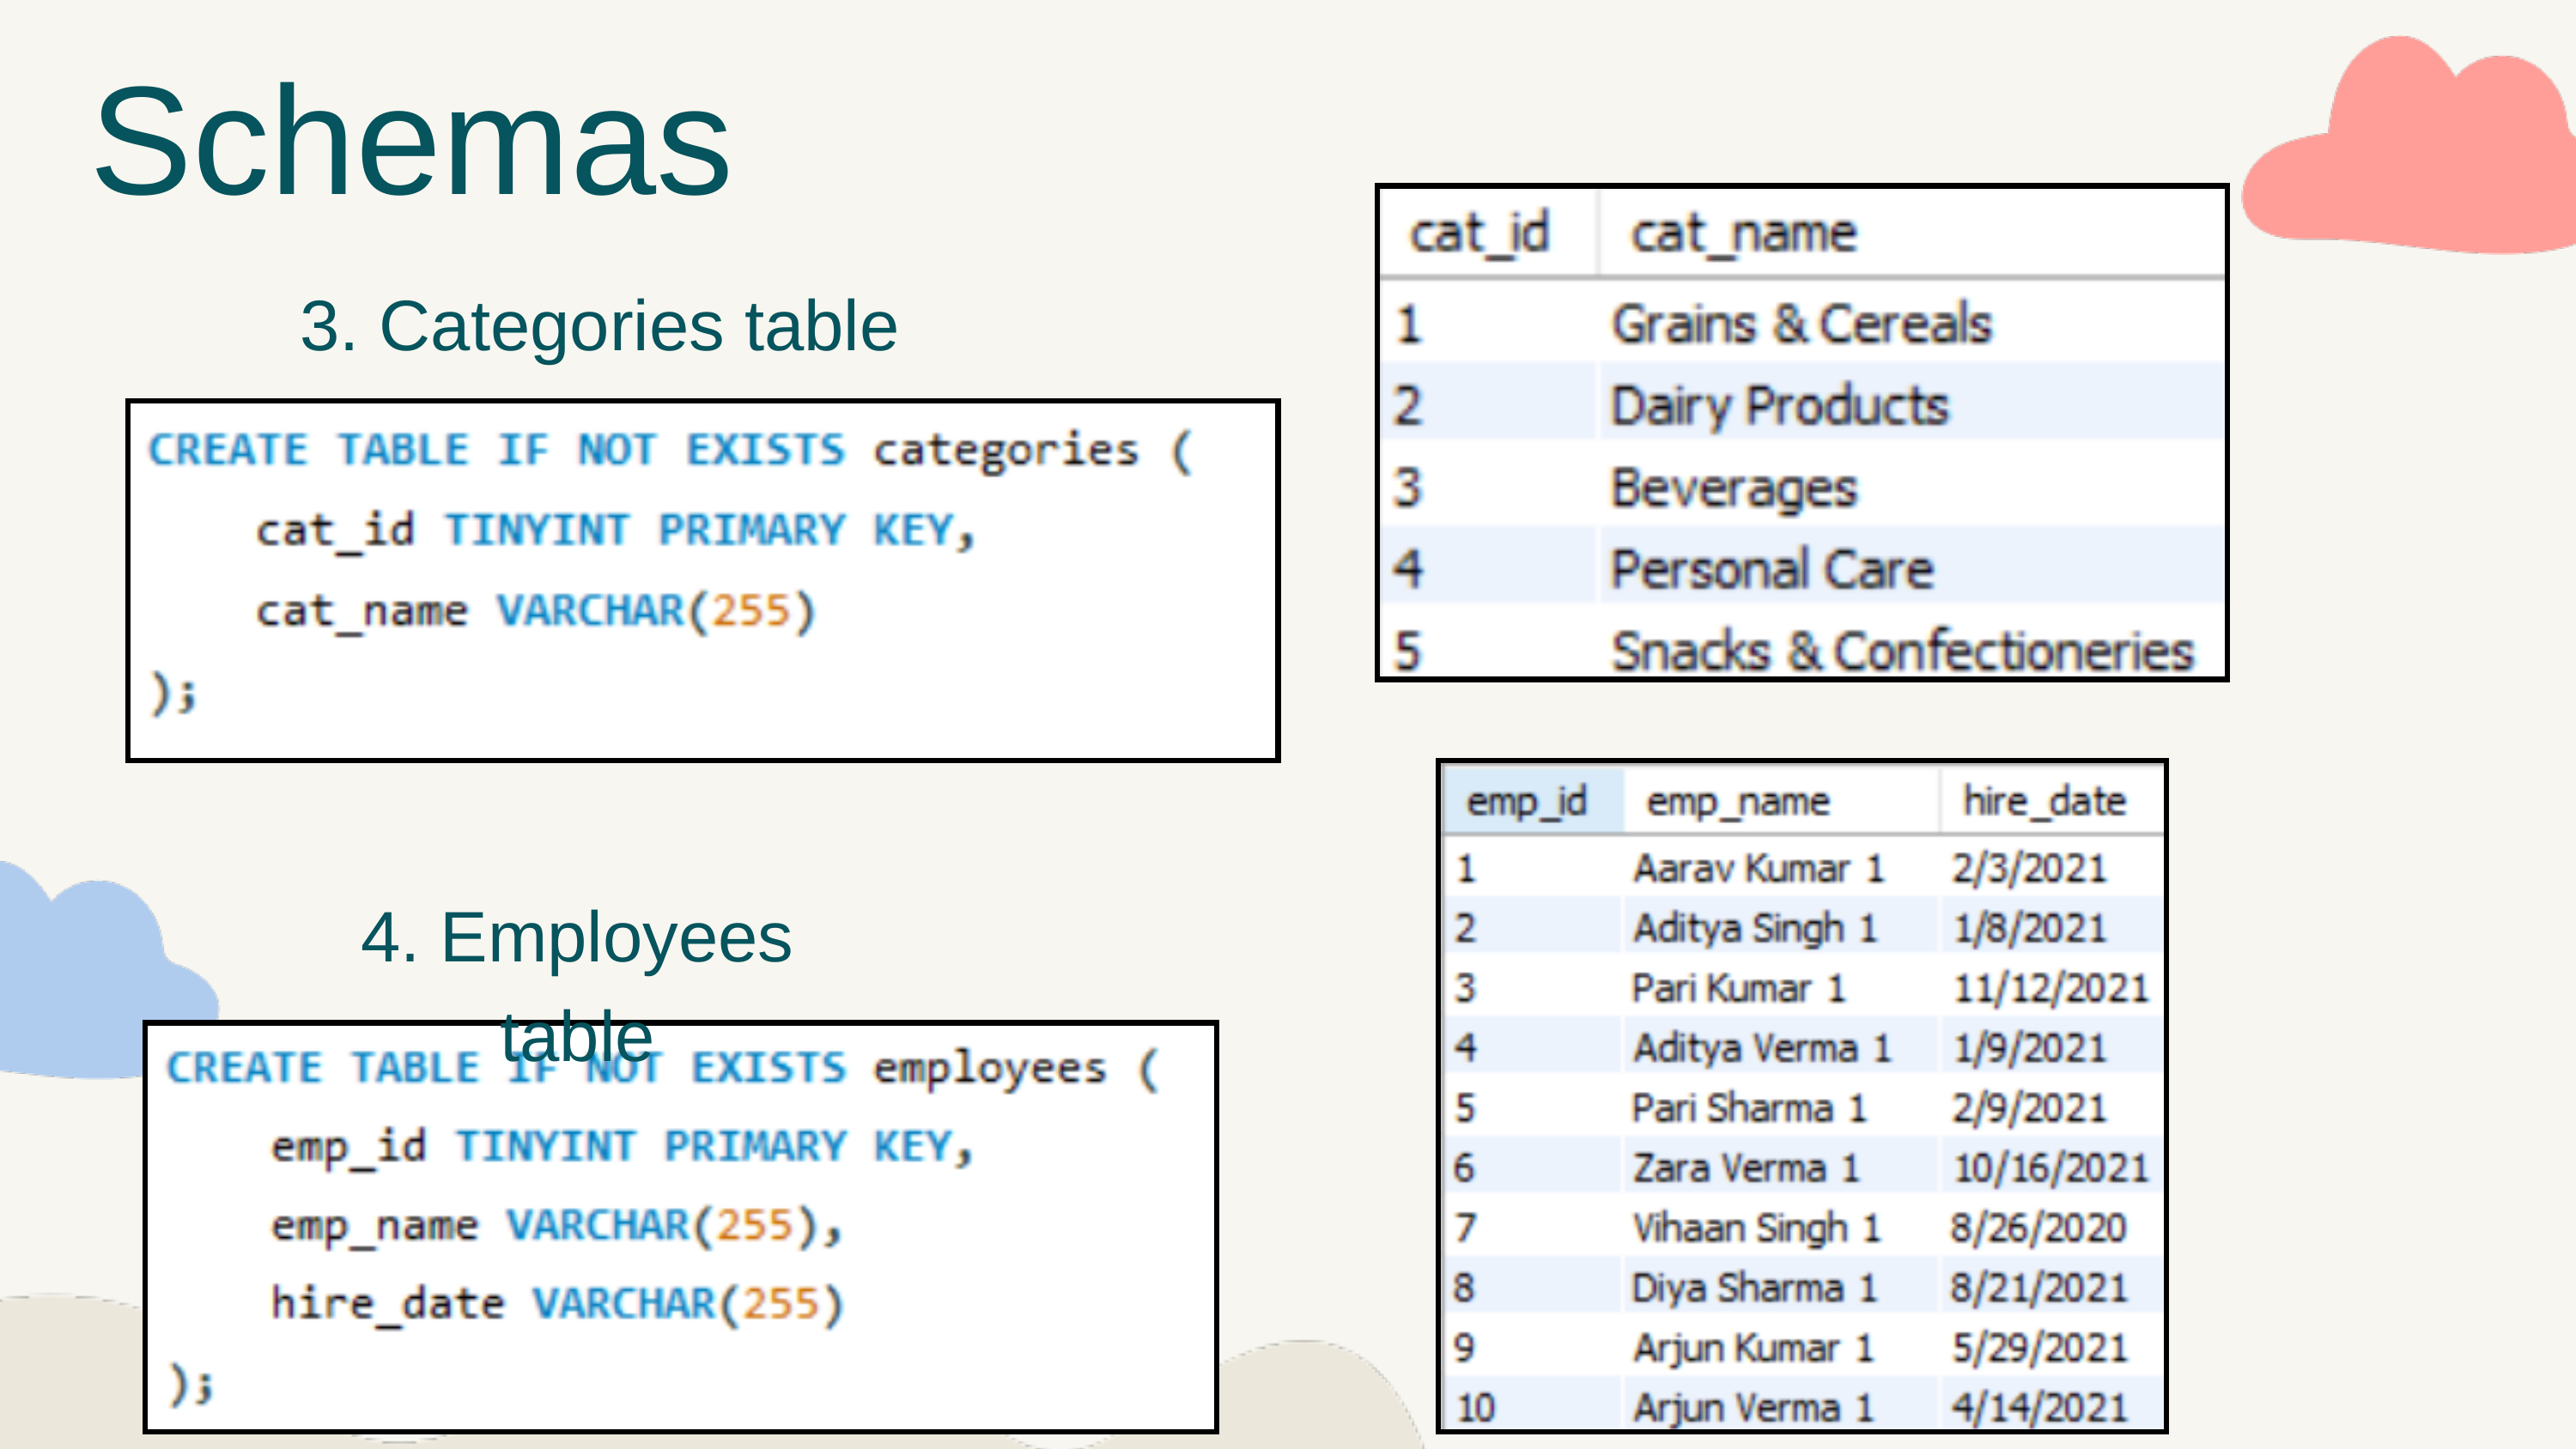

Schemas

3. Categories table

4. Employees table